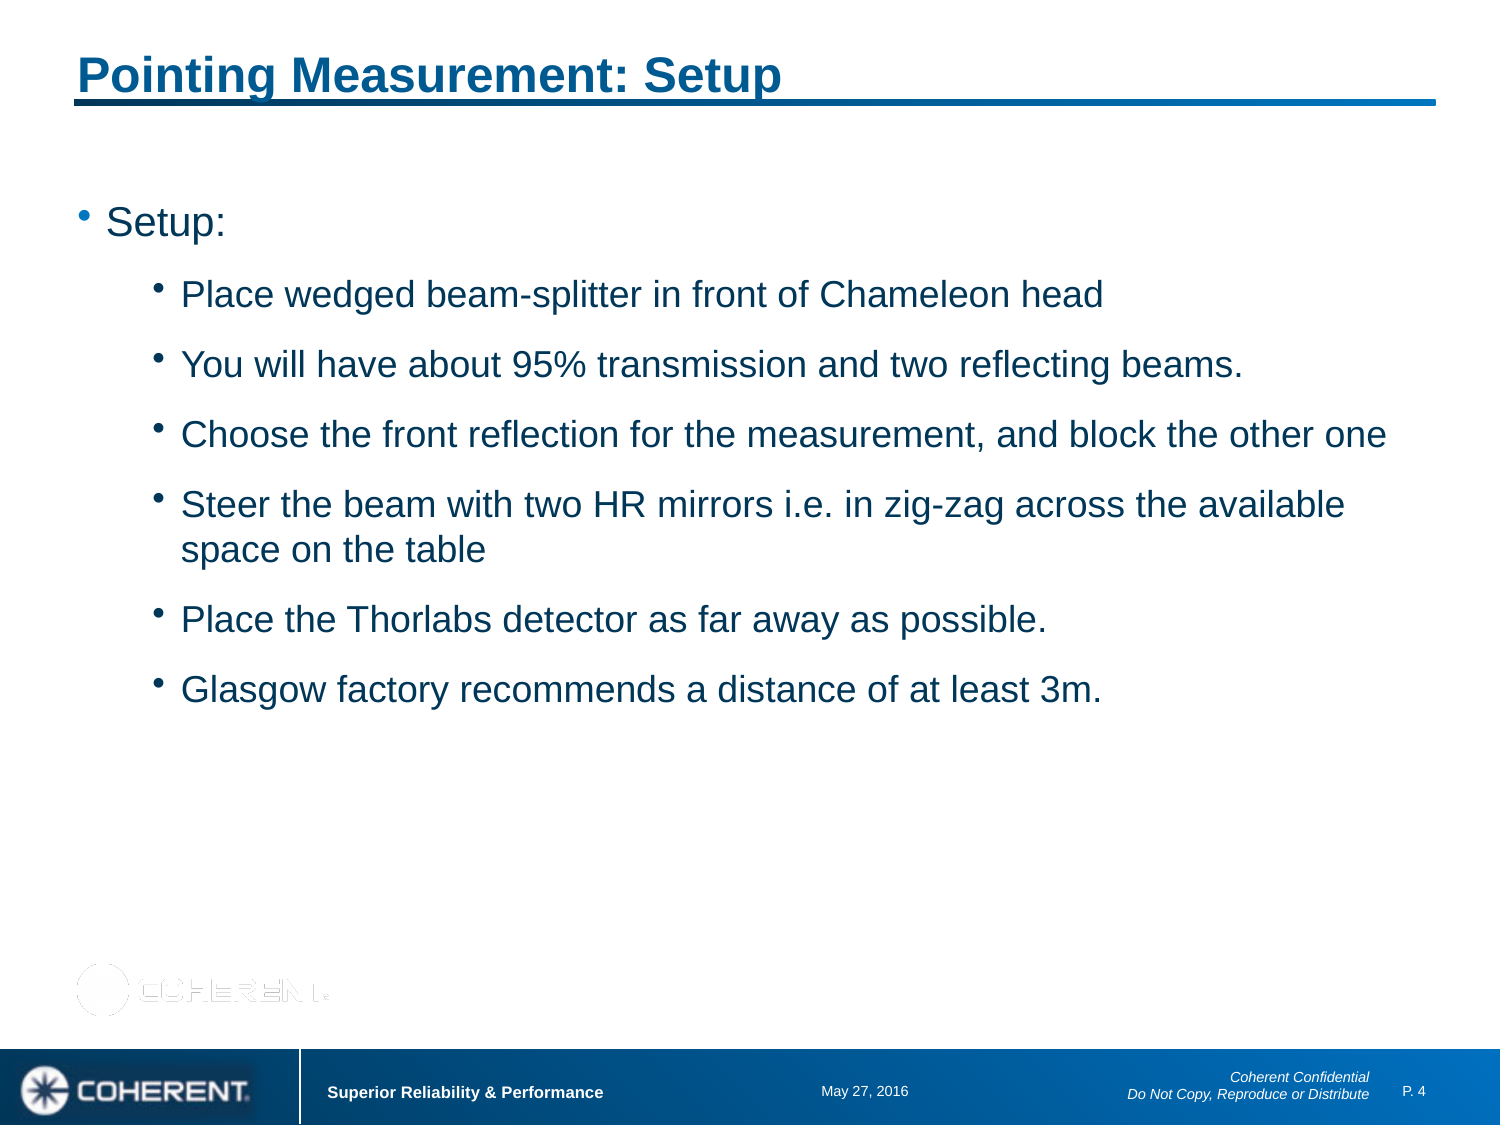

# Pointing Measurement: Setup
Setup:
Place wedged beam-splitter in front of Chameleon head
You will have about 95% transmission and two reflecting beams.
Choose the front reflection for the measurement, and block the other one
Steer the beam with two HR mirrors i.e. in zig-zag across the available space on the table
Place the Thorlabs detector as far away as possible.
Glasgow factory recommends a distance of at least 3m.